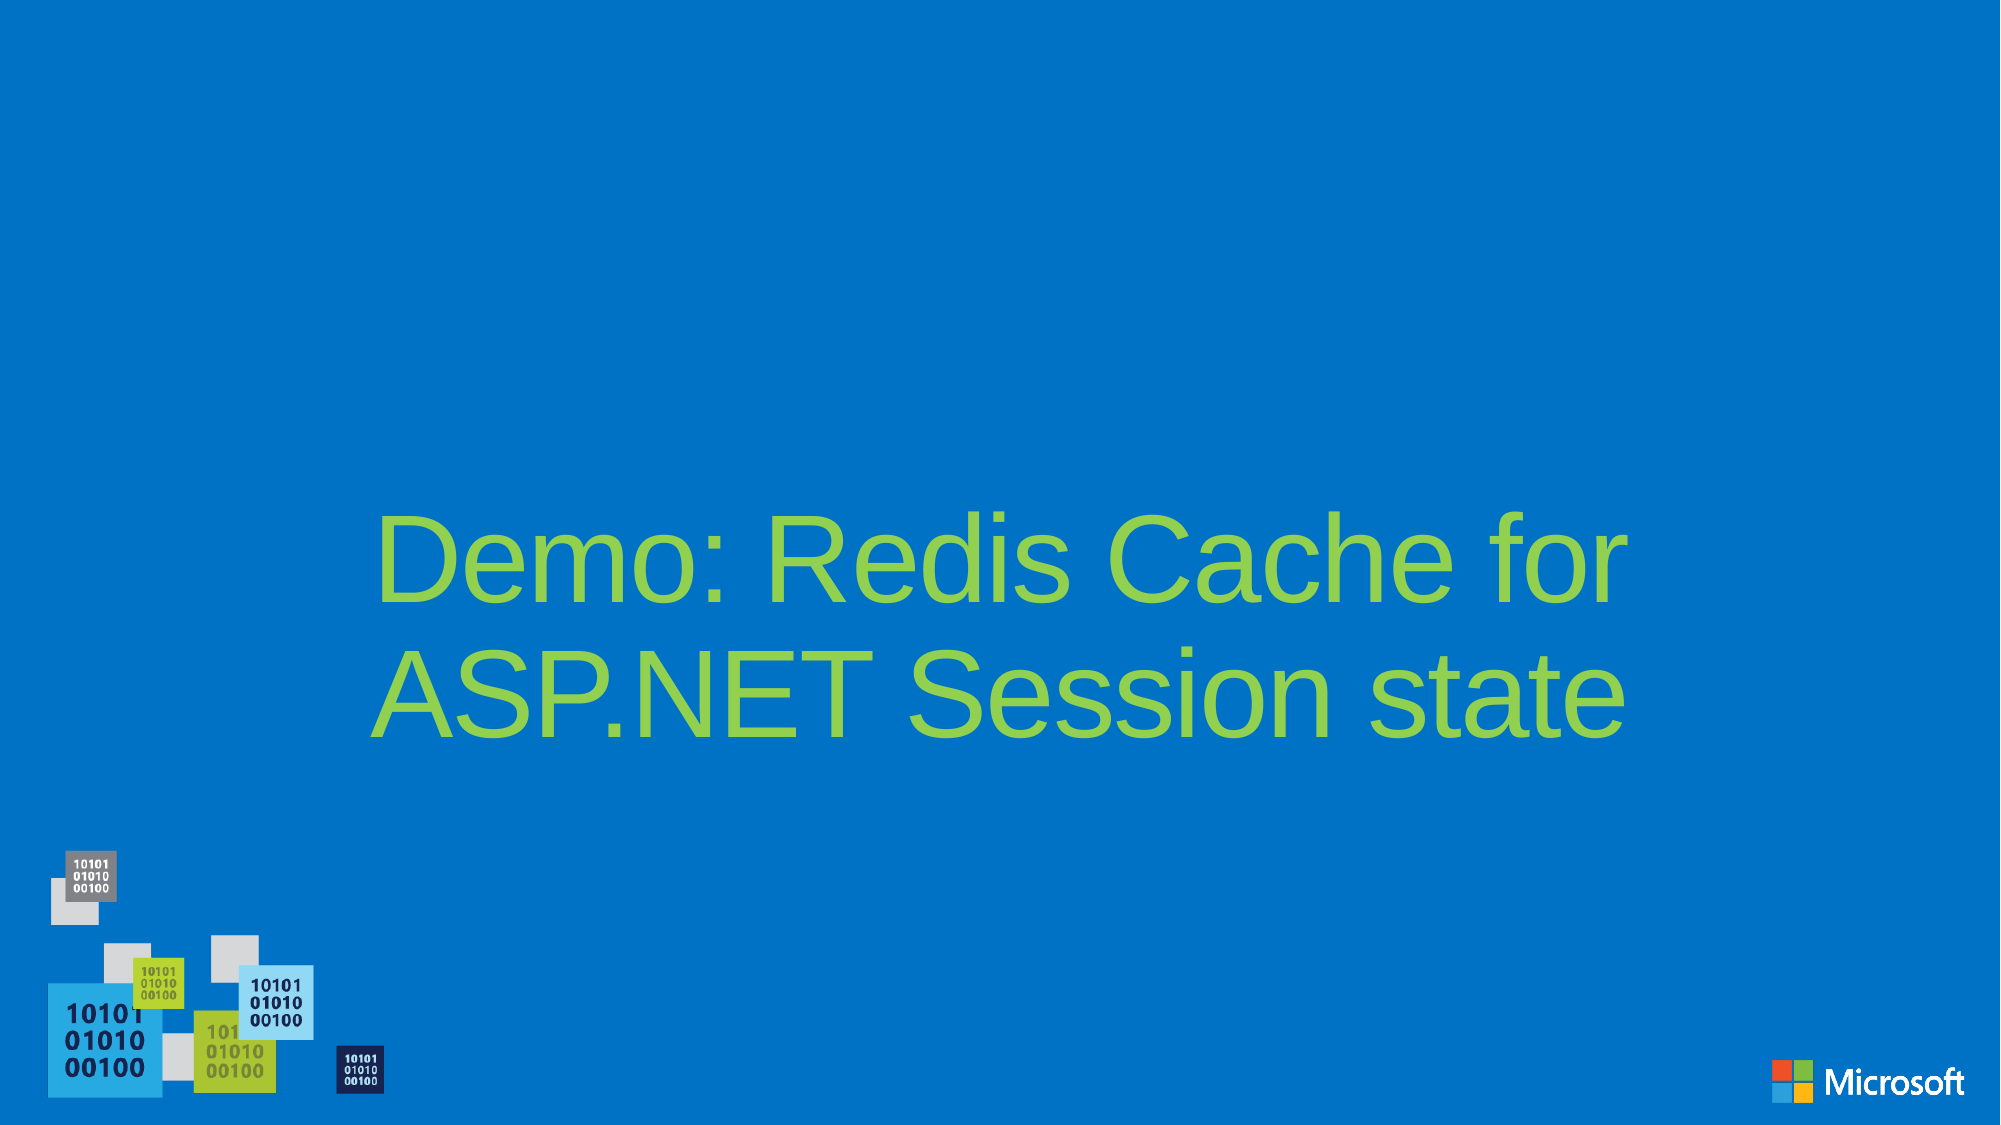

# Demo: Redis Cache for ASP.NET Session state